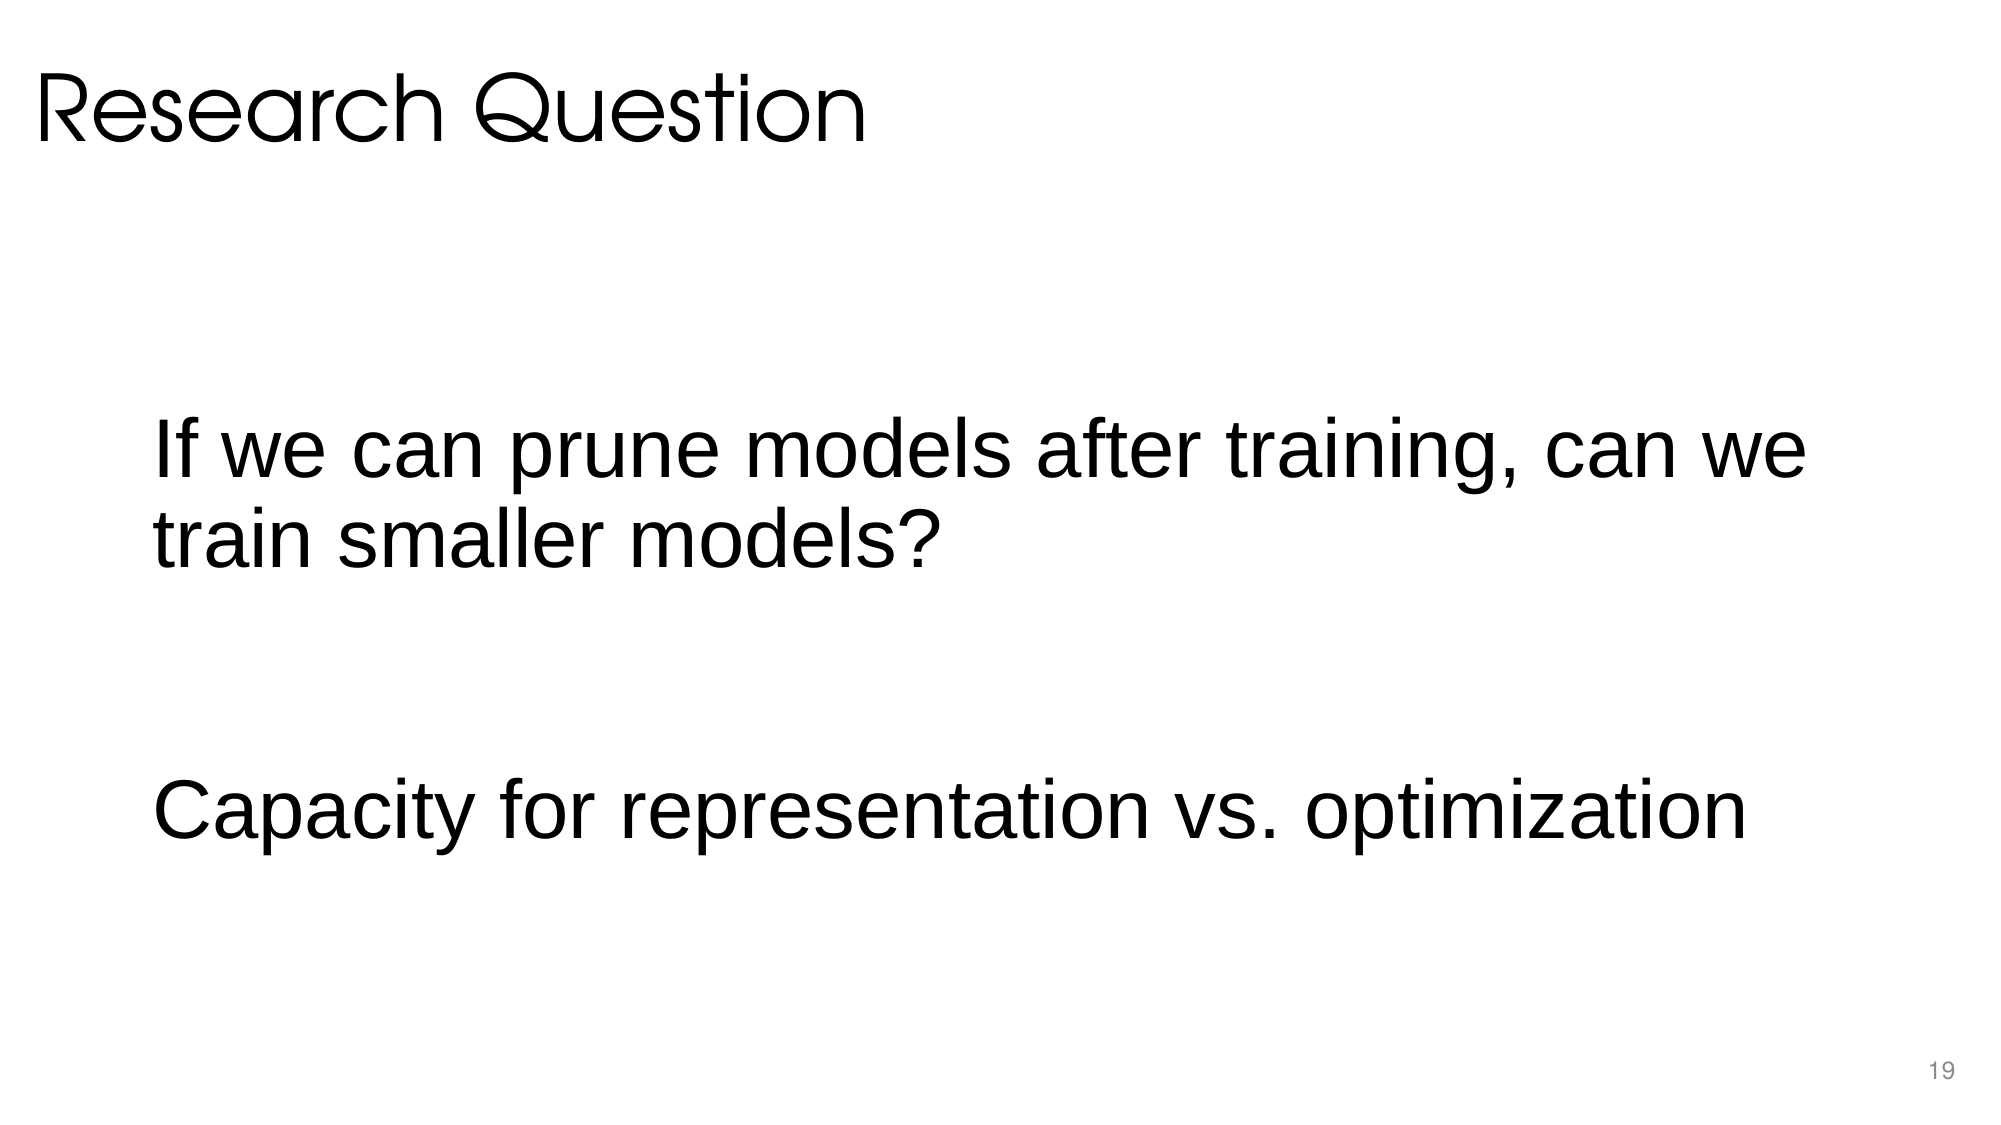

# Research Question

If we can prune models after training, can we train smaller models?

Capacity for representation vs. optimization
19